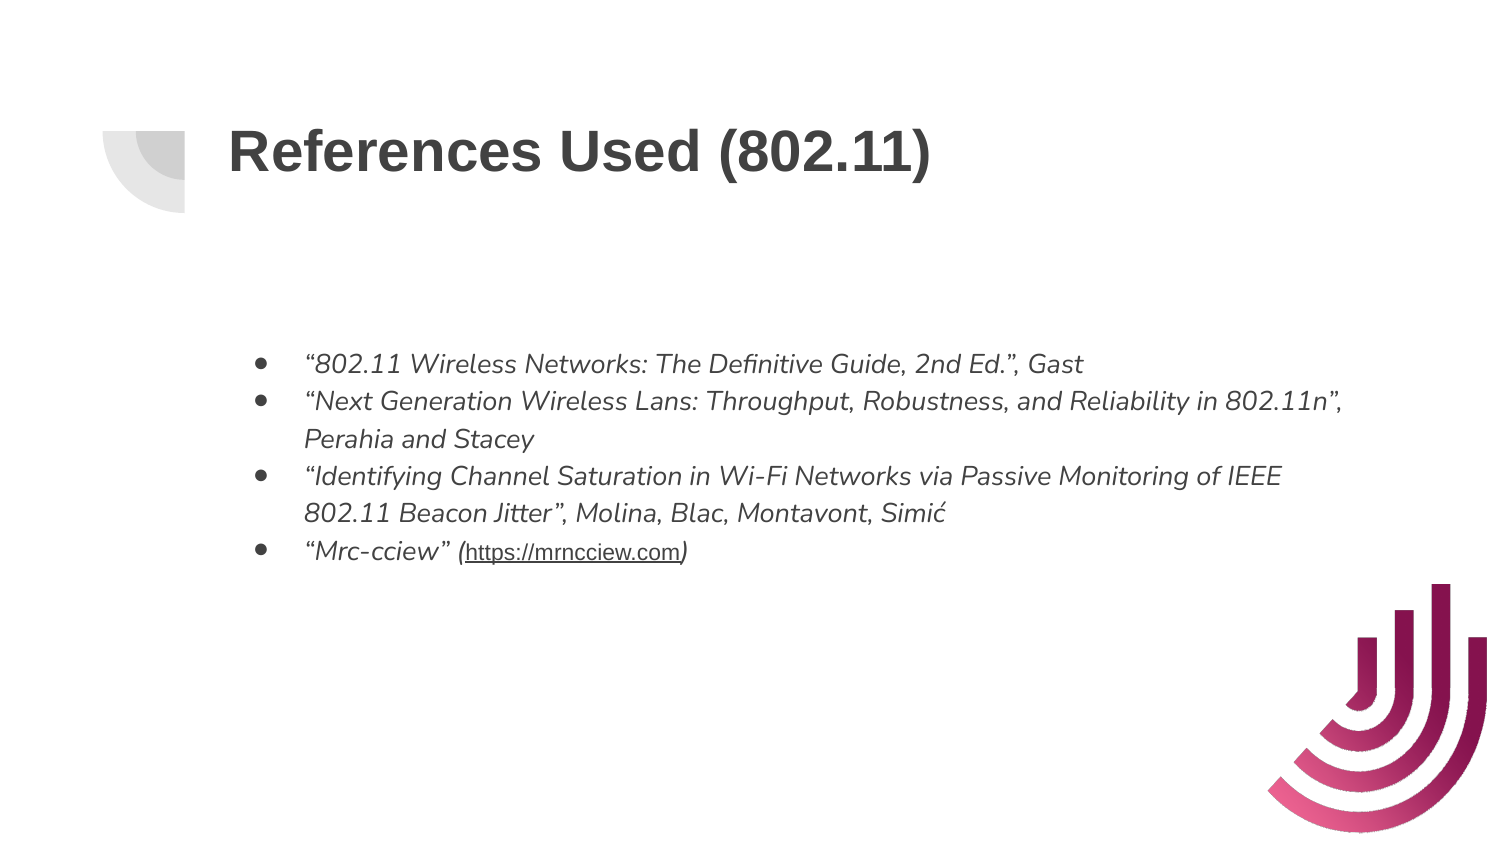

# References Used (802.11)
“802.11 Wireless Networks: The Definitive Guide, 2nd Ed.”, Gast
“Next Generation Wireless Lans: Throughput, Robustness, and Reliability in 802.11n”, Perahia and Stacey
“Identifying Channel Saturation in Wi-Fi Networks via Passive Monitoring of IEEE 802.11 Beacon Jitter”, Molina, Blac, Montavont, Simić
“Mrc-cciew” (https://mrncciew.com)